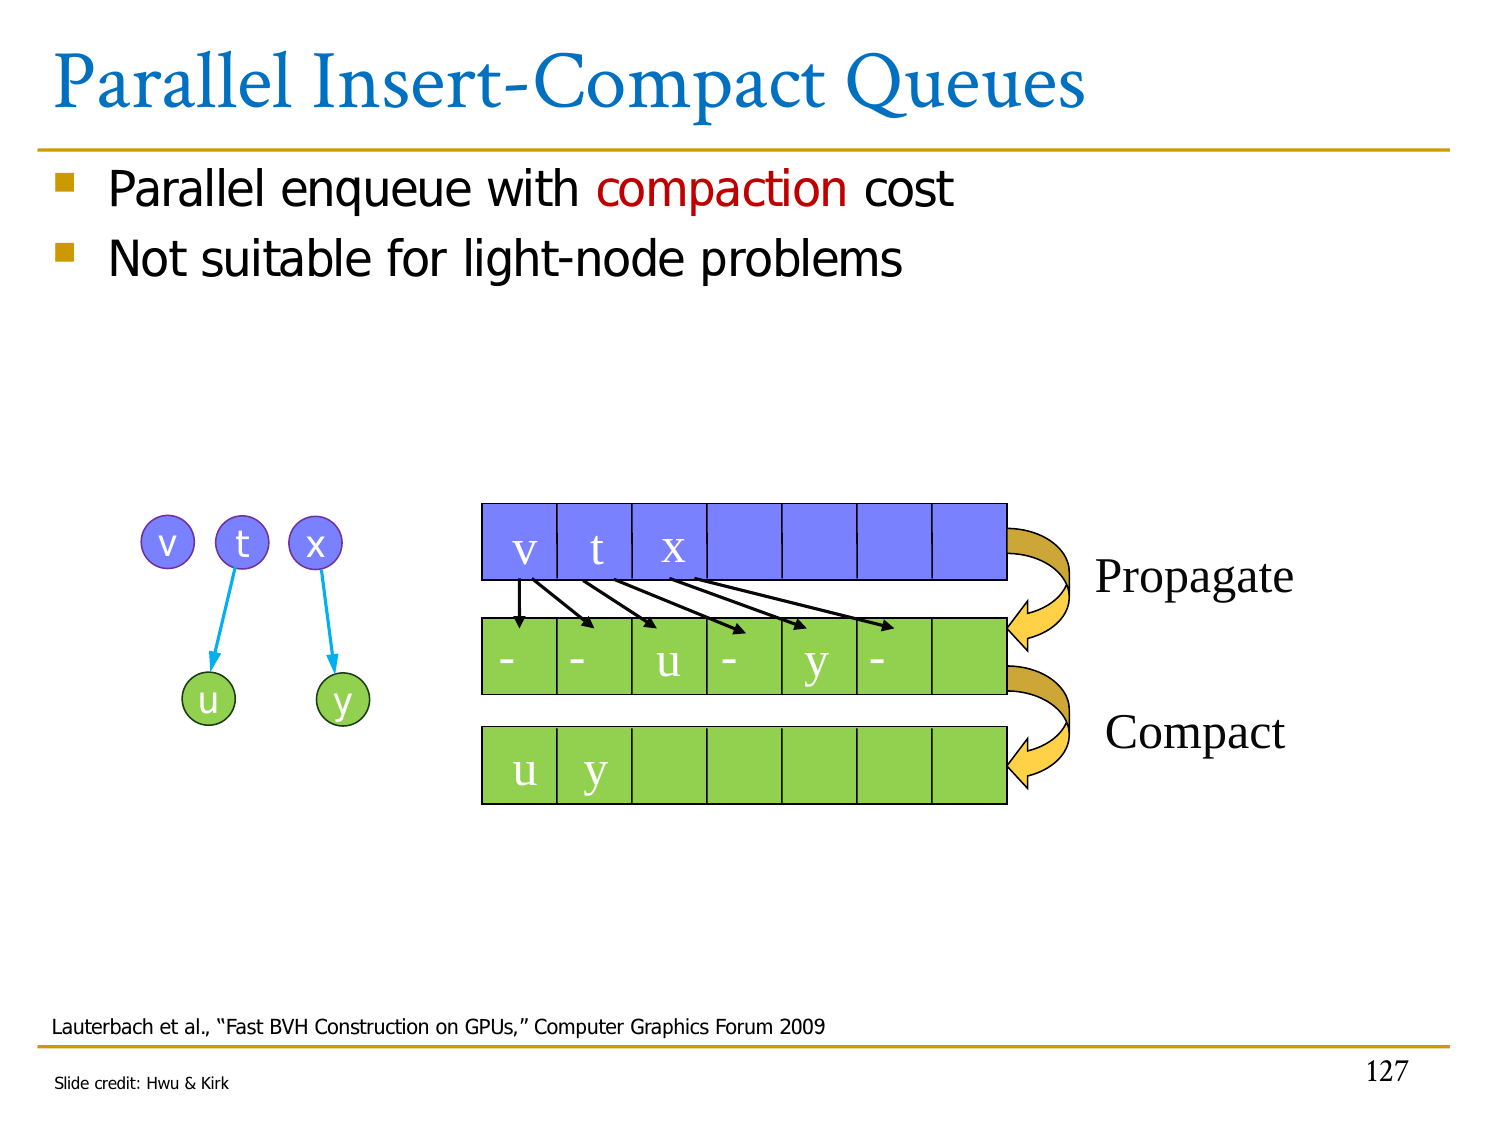

# Parallel Insert-Compact Queues
Parallel enqueue with compaction cost
Not suitable for light-node problems

x
v
t
v
t
x

Propagate

-
-
-
-

u

y

u
y

Compact

u

y

Lauterbach et al., “Fast BVH Construction on GPUs,” Computer Graphics Forum 2009
127
Slide credit: Hwu & Kirk